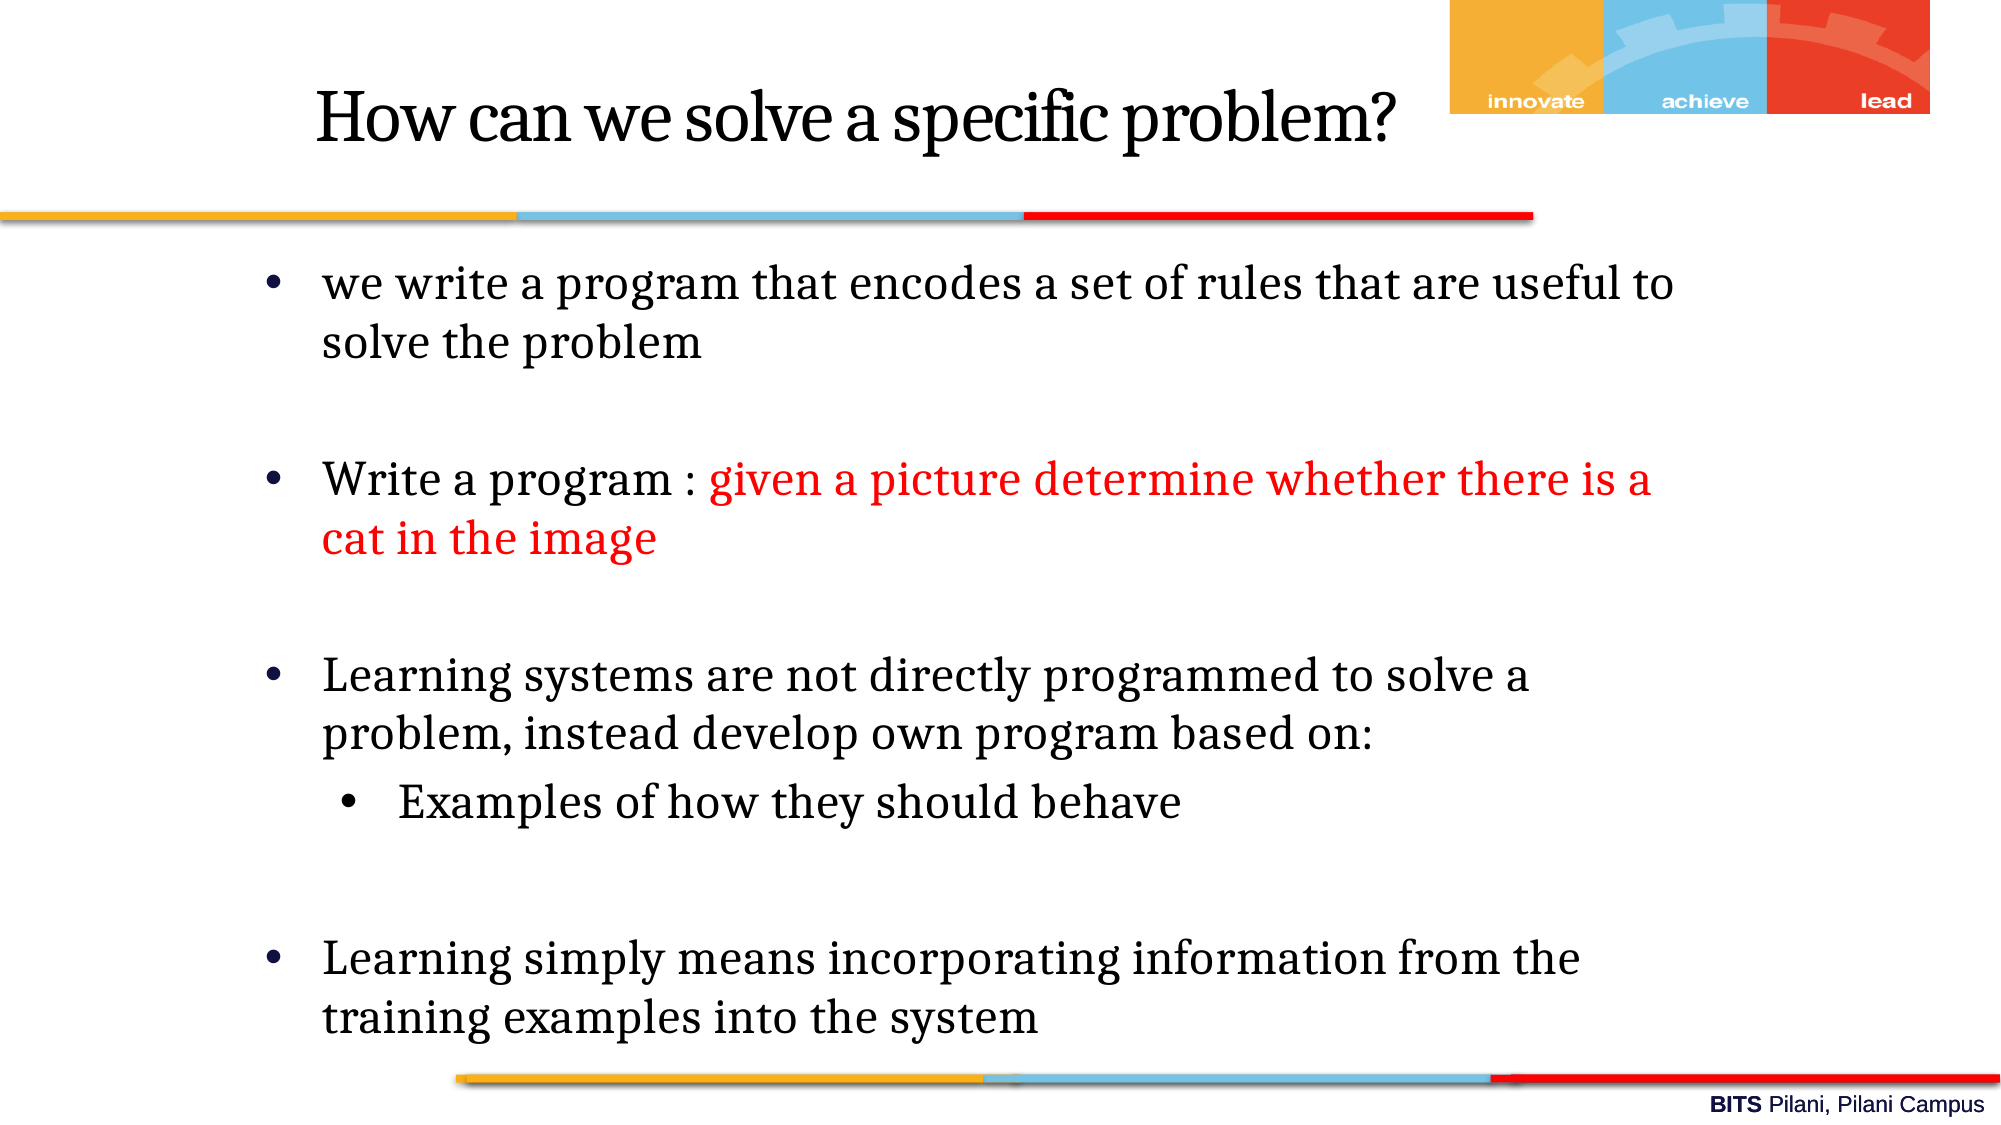

How can we solve a specific problem?
we write a program that encodes a set of rules that are useful to solve the problem

Write a program : given a picture determine whether there is a cat in the image

Learning systems are not directly programmed to solve a problem, instead develop own program based on:
 Examples of how they should behave

Learning simply means incorporating information from the training examples into the system